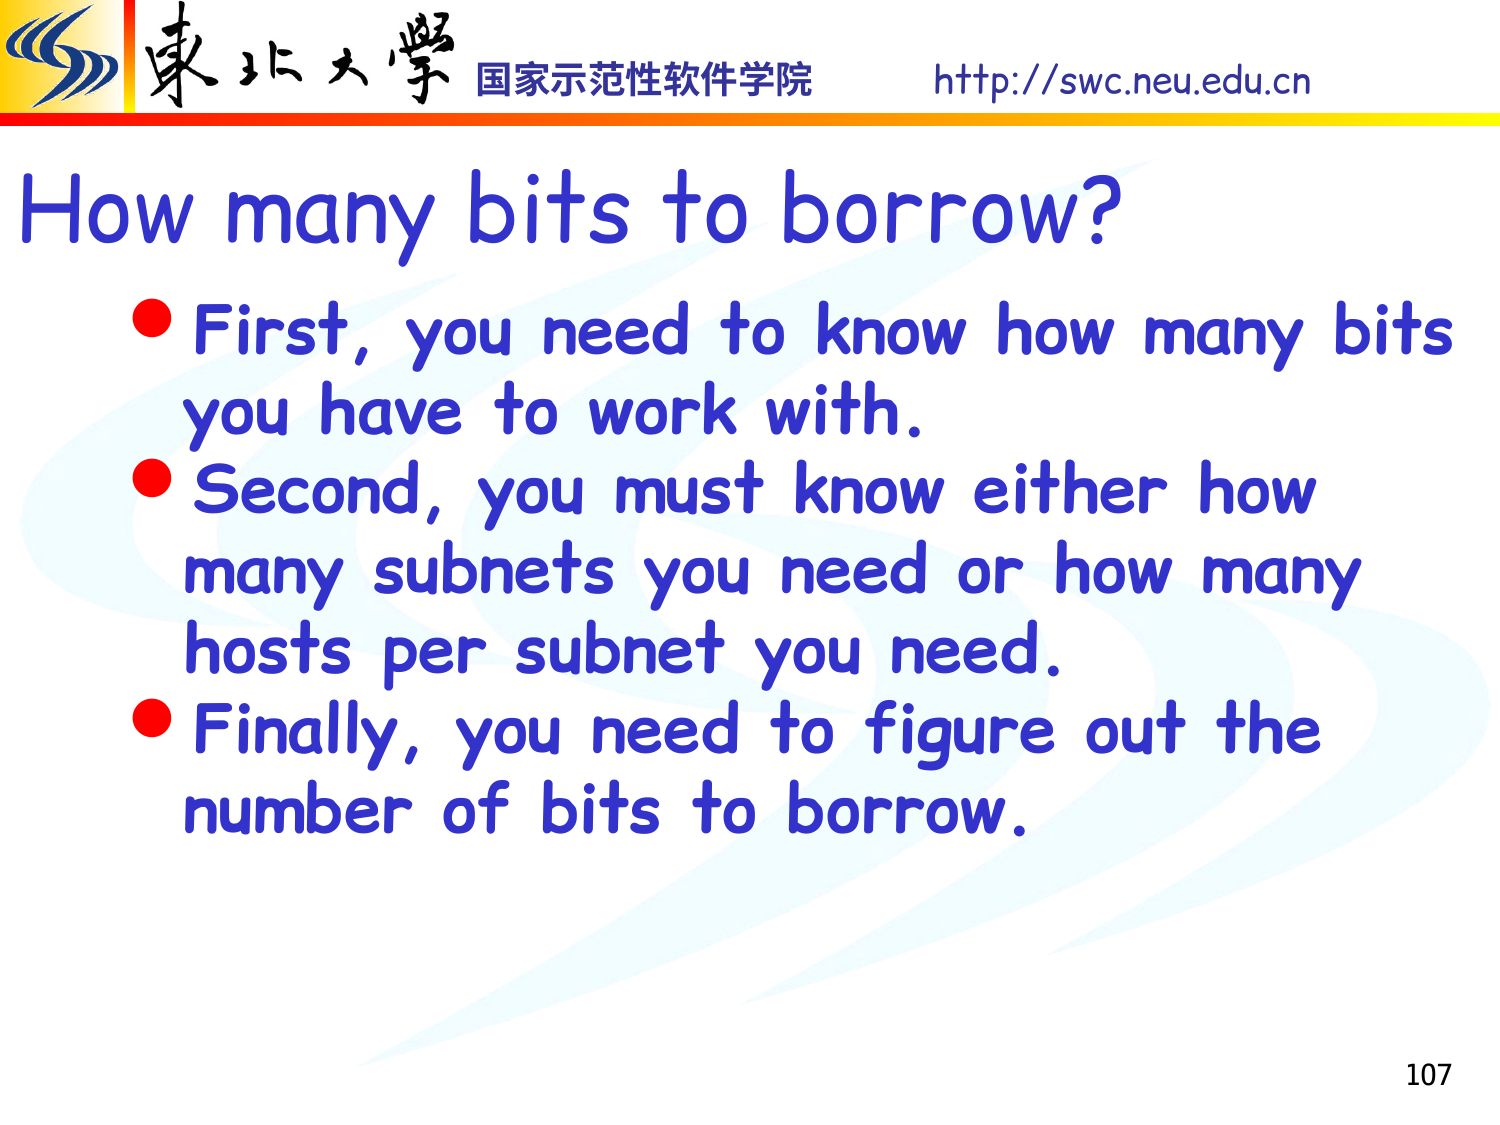

# How many bits to borrow?
First, you need to know how many bits you have to work with.
Second, you must know either how many subnets you need or how many hosts per subnet you need.
Finally, you need to figure out the number of bits to borrow.
107